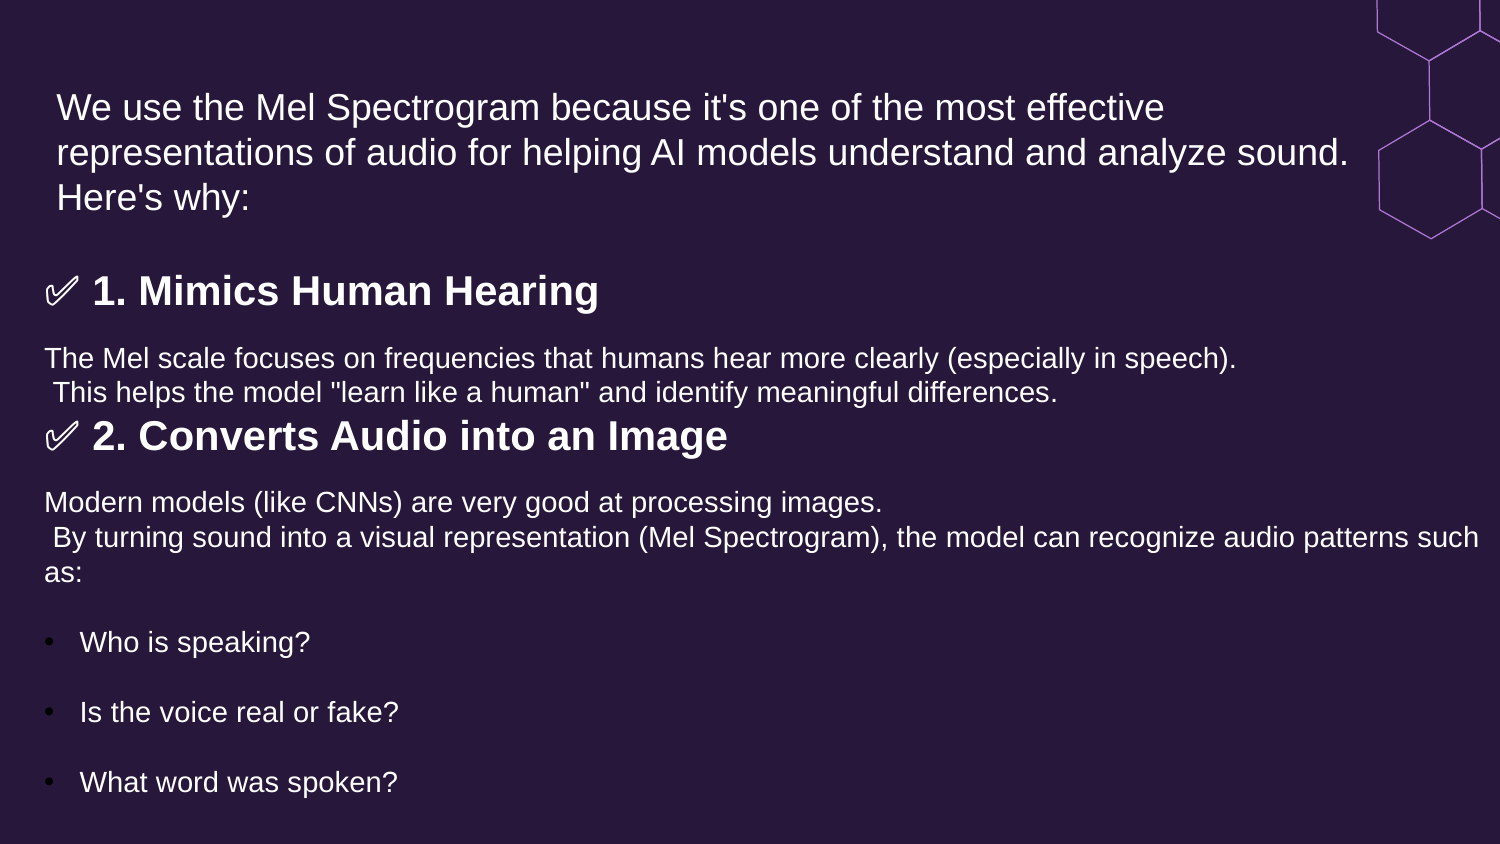

# We use the Mel Spectrogram because it's one of the most effective representations of audio for helping AI models understand and analyze sound. Here's why:
✅ 1. Mimics Human Hearing
The Mel scale focuses on frequencies that humans hear more clearly (especially in speech).
 This helps the model "learn like a human" and identify meaningful differences.
✅ 2. Converts Audio into an Image
Modern models (like CNNs) are very good at processing images.
 By turning sound into a visual representation (Mel Spectrogram), the model can recognize audio patterns such as:

Who is speaking?

Is the voice real or fake?

What word was spoken?